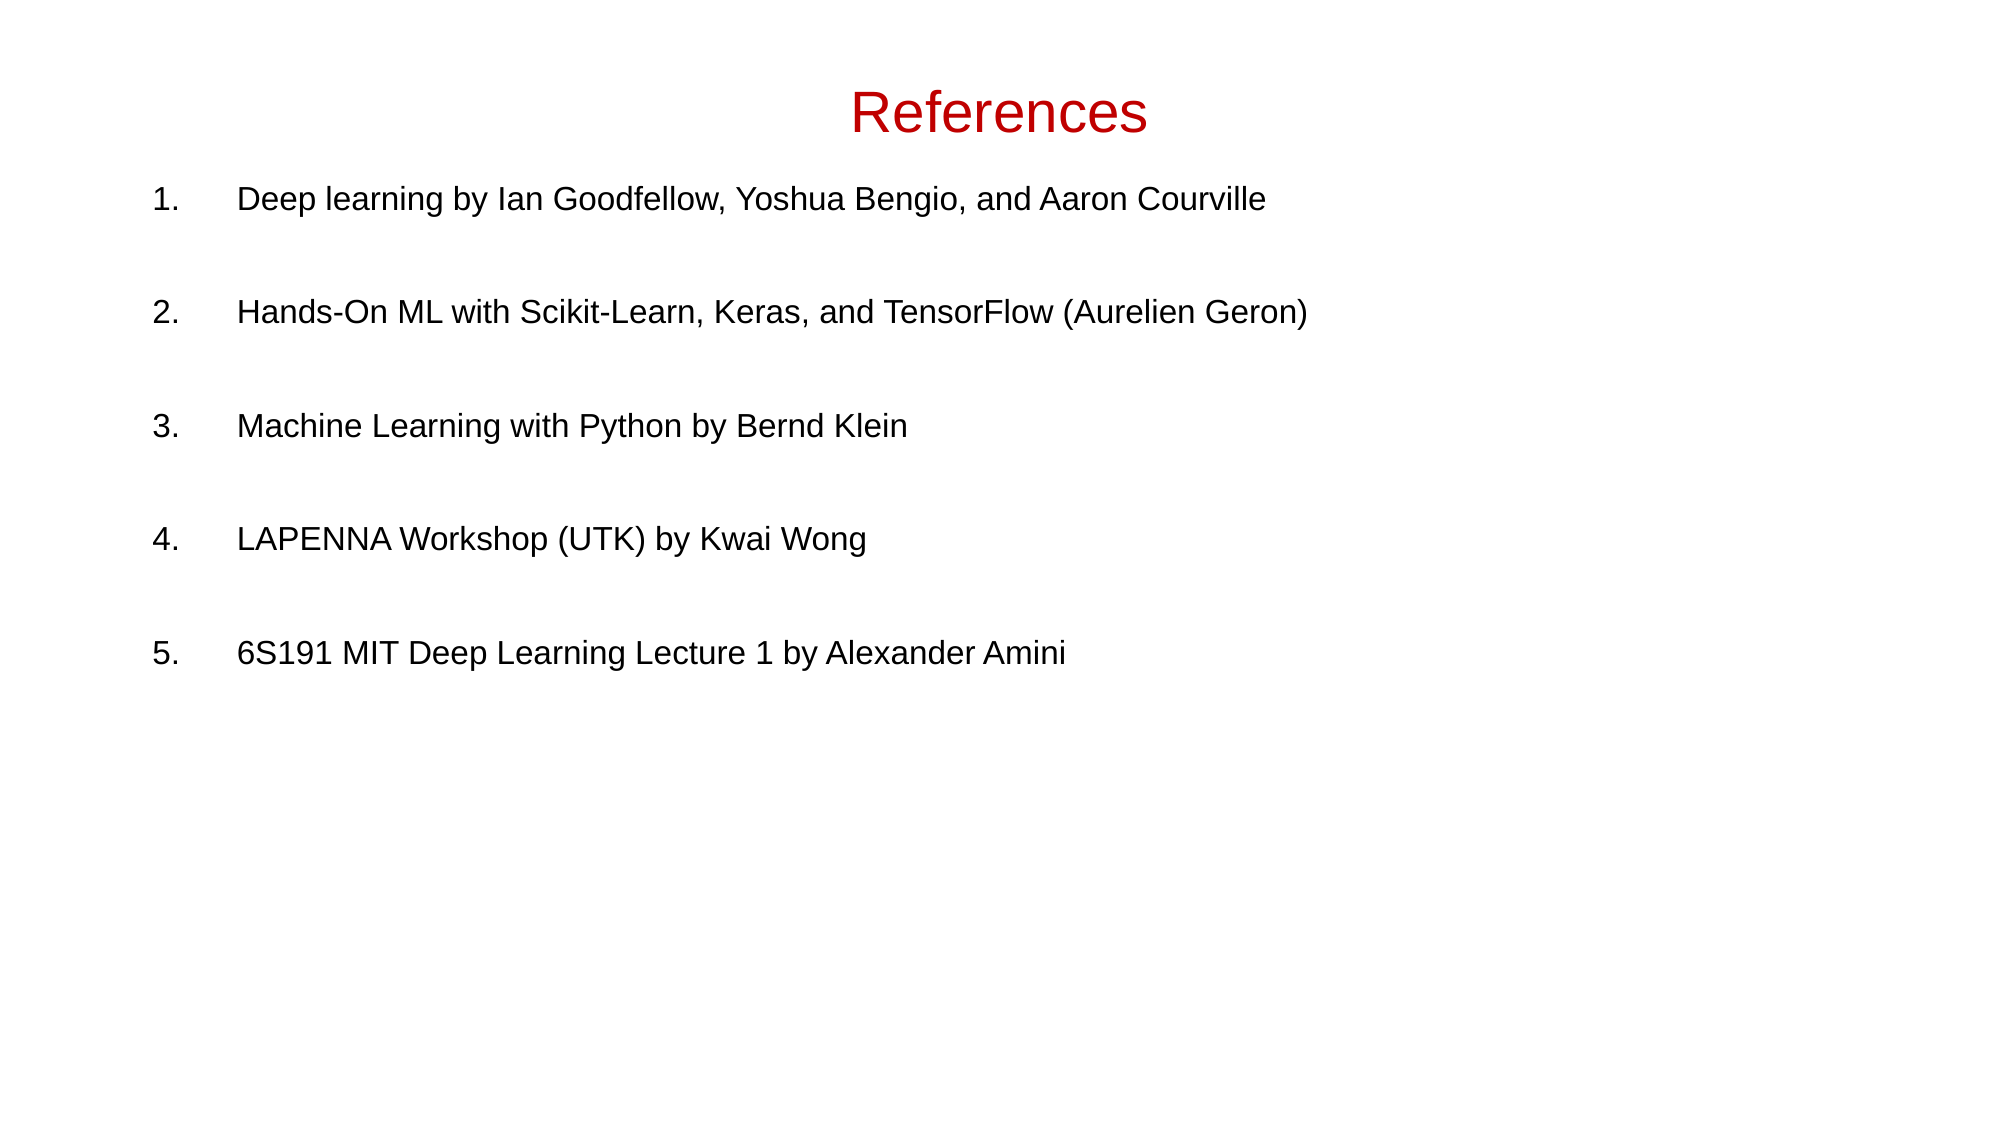

# References
Deep learning by Ian Goodfellow, Yoshua Bengio, and Aaron Courville

Hands-On ML with Scikit-Learn, Keras, and TensorFlow (Aurelien Geron)

Machine Learning with Python by Bernd Klein

LAPENNA Workshop (UTK) by Kwai Wong

6S191 MIT Deep Learning Lecture 1 by Alexander Amini